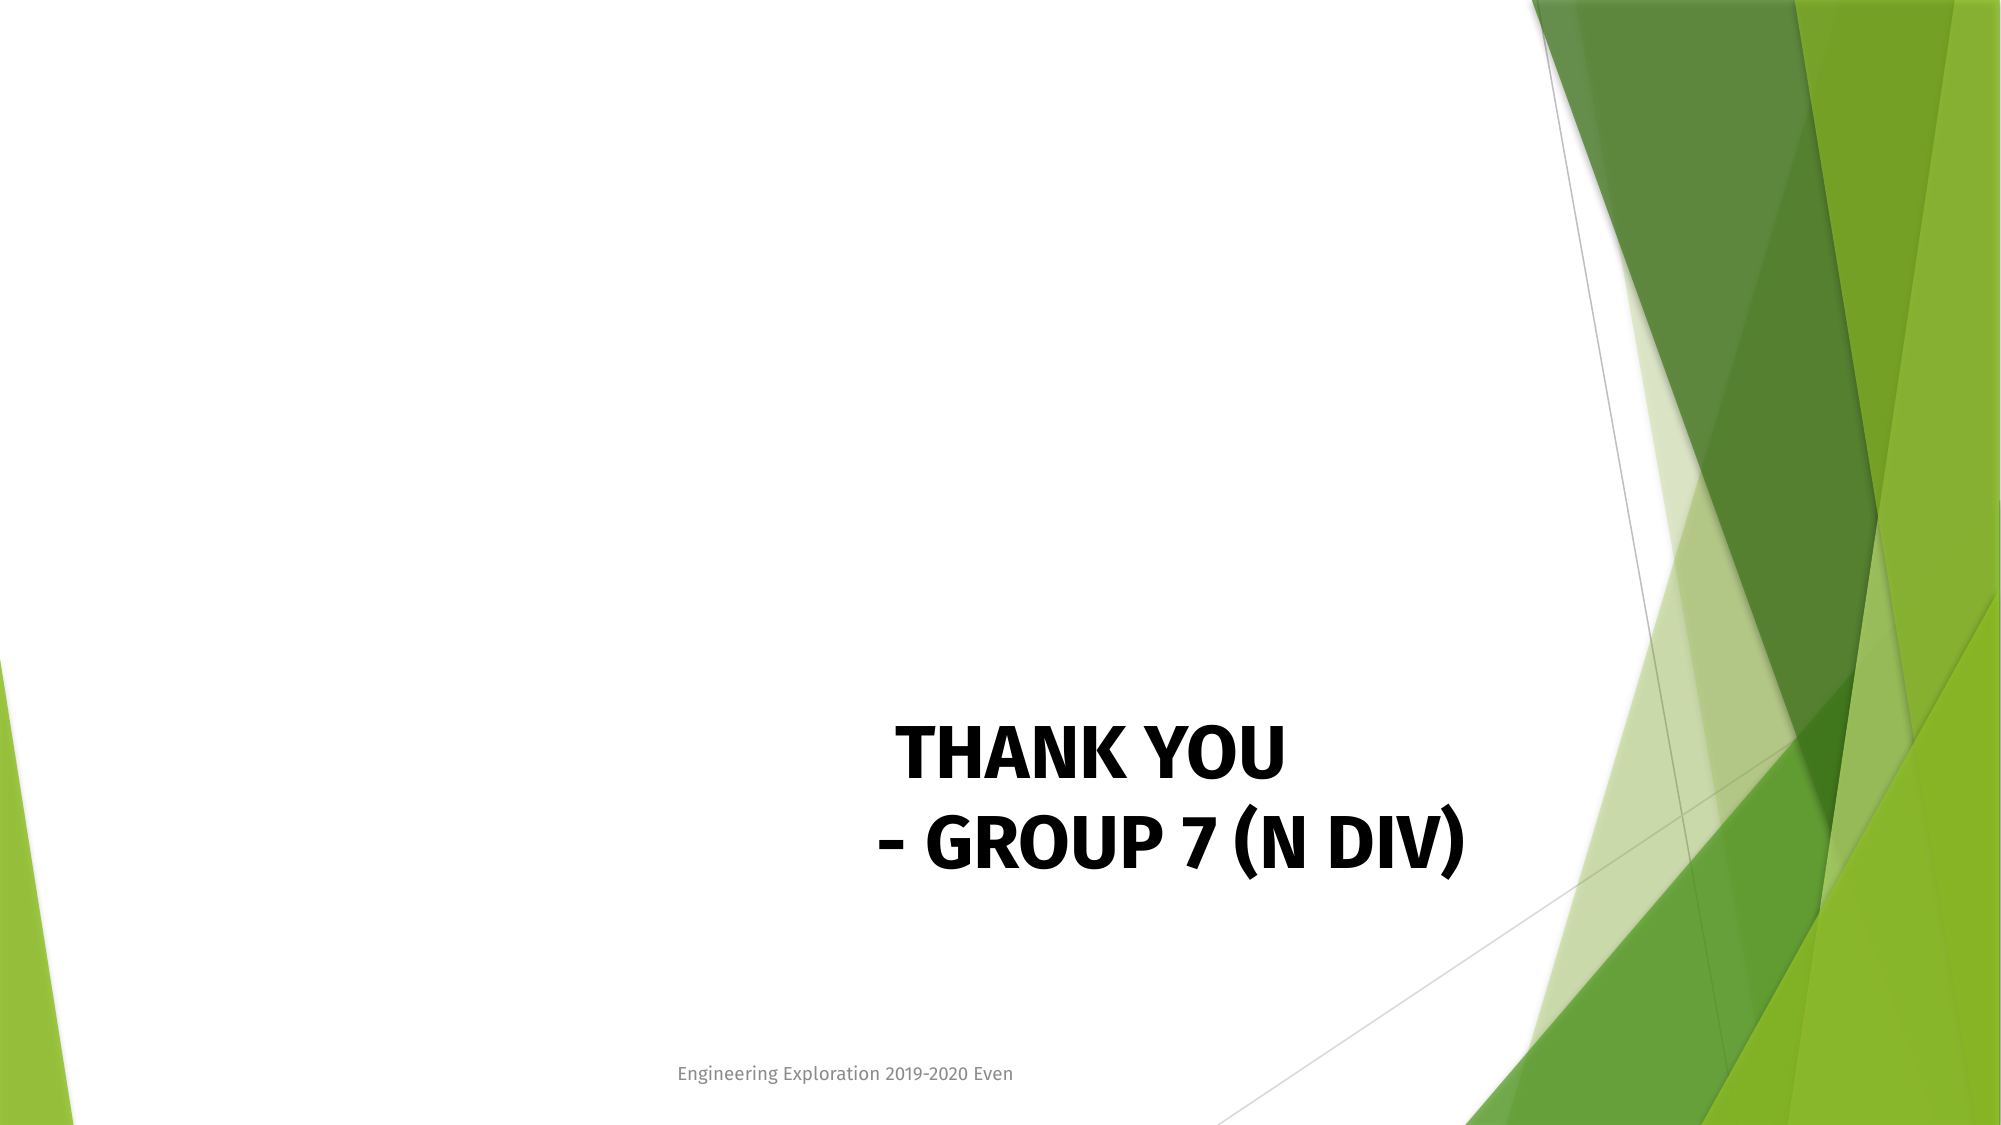

# THANK YOU - GROUP 7 (N DIV)
Engineering Exploration 2019-2020 Even